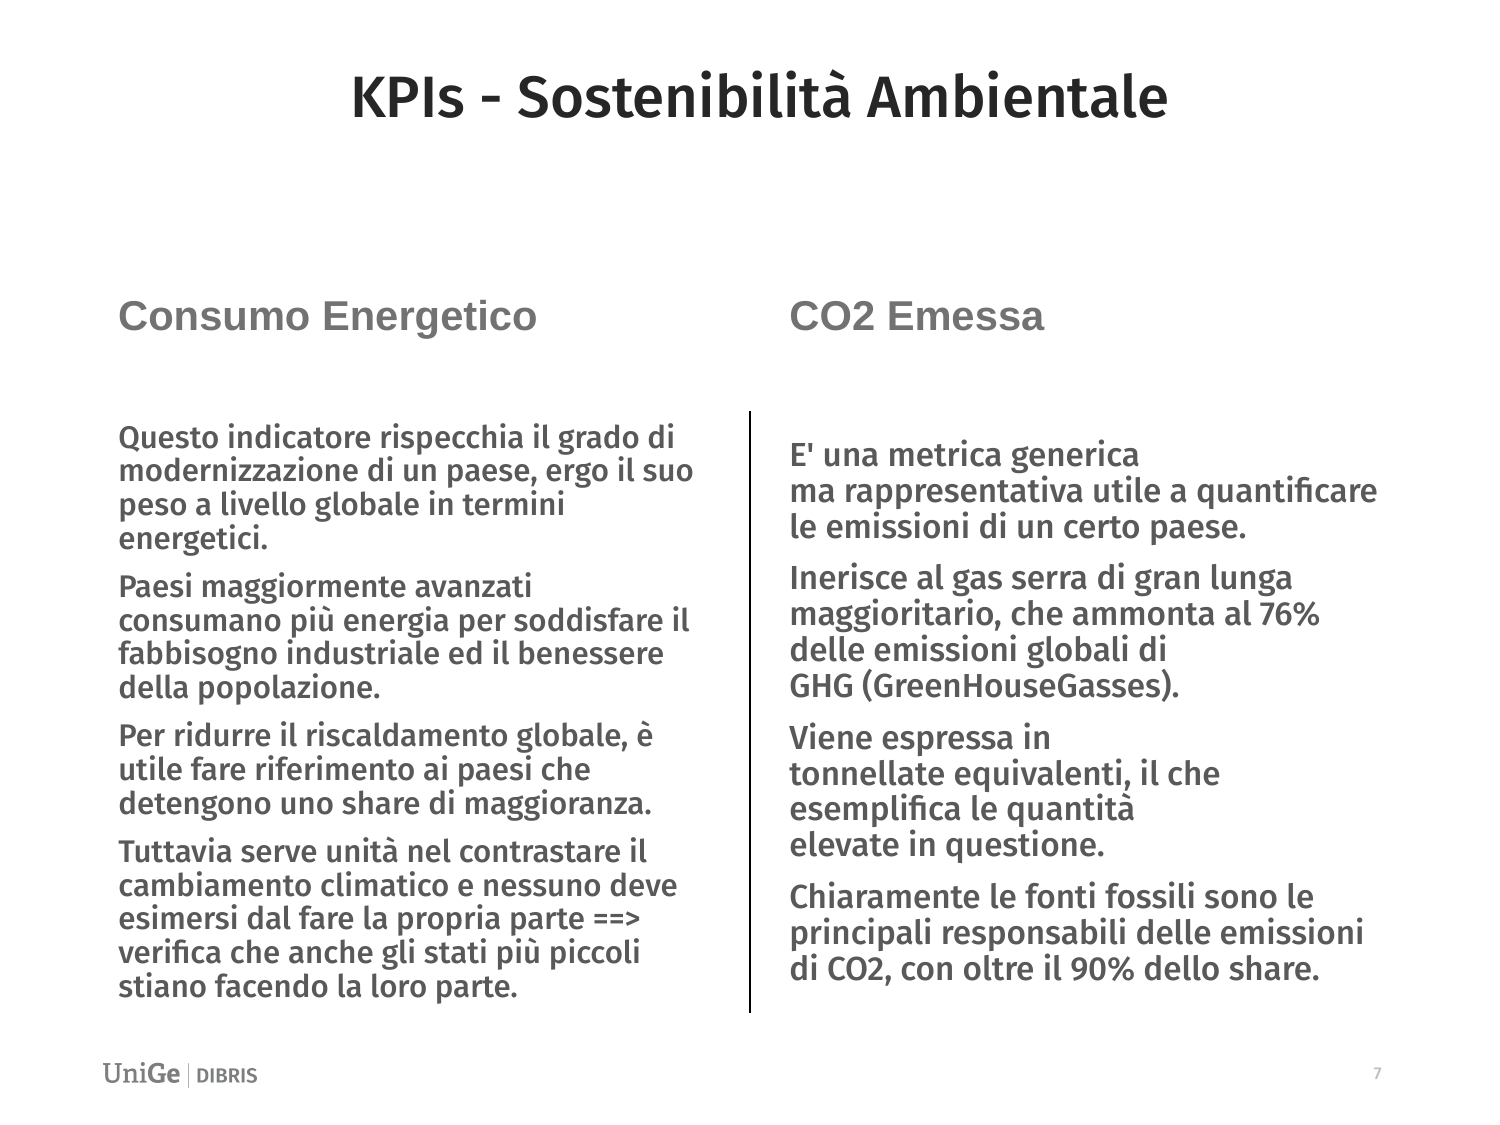

# KPIs - Sostenibilità Ambientale

CO2 Emessa
Consumo Energetico
Questo indicatore rispecchia il grado di modernizzazione di un paese, ergo il suo peso a livello globale in termini energetici.
Paesi maggiormente avanzati consumano più energia per soddisfare il fabbisogno industriale ed il benessere della popolazione.
Per ridurre il riscaldamento globale, è utile fare riferimento ai paesi che detengono uno share di maggioranza.
Tuttavia serve unità nel contrastare il cambiamento climatico e nessuno deve esimersi dal fare la propria parte ==> verifica che anche gli stati più piccoli stiano facendo la loro parte.
E' una metrica generica ma rappresentativa utile a quantificare le emissioni di un certo paese.
Inerisce al gas serra di gran lunga maggioritario, che ammonta al 76% delle emissioni globali di GHG (GreenHouseGasses).
Viene espressa in tonnellate equivalenti, il che esemplifica le quantità elevate in questione.
Chiaramente le fonti fossili sono le principali responsabili delle emissioni di CO2, con oltre il 90% dello share.
7